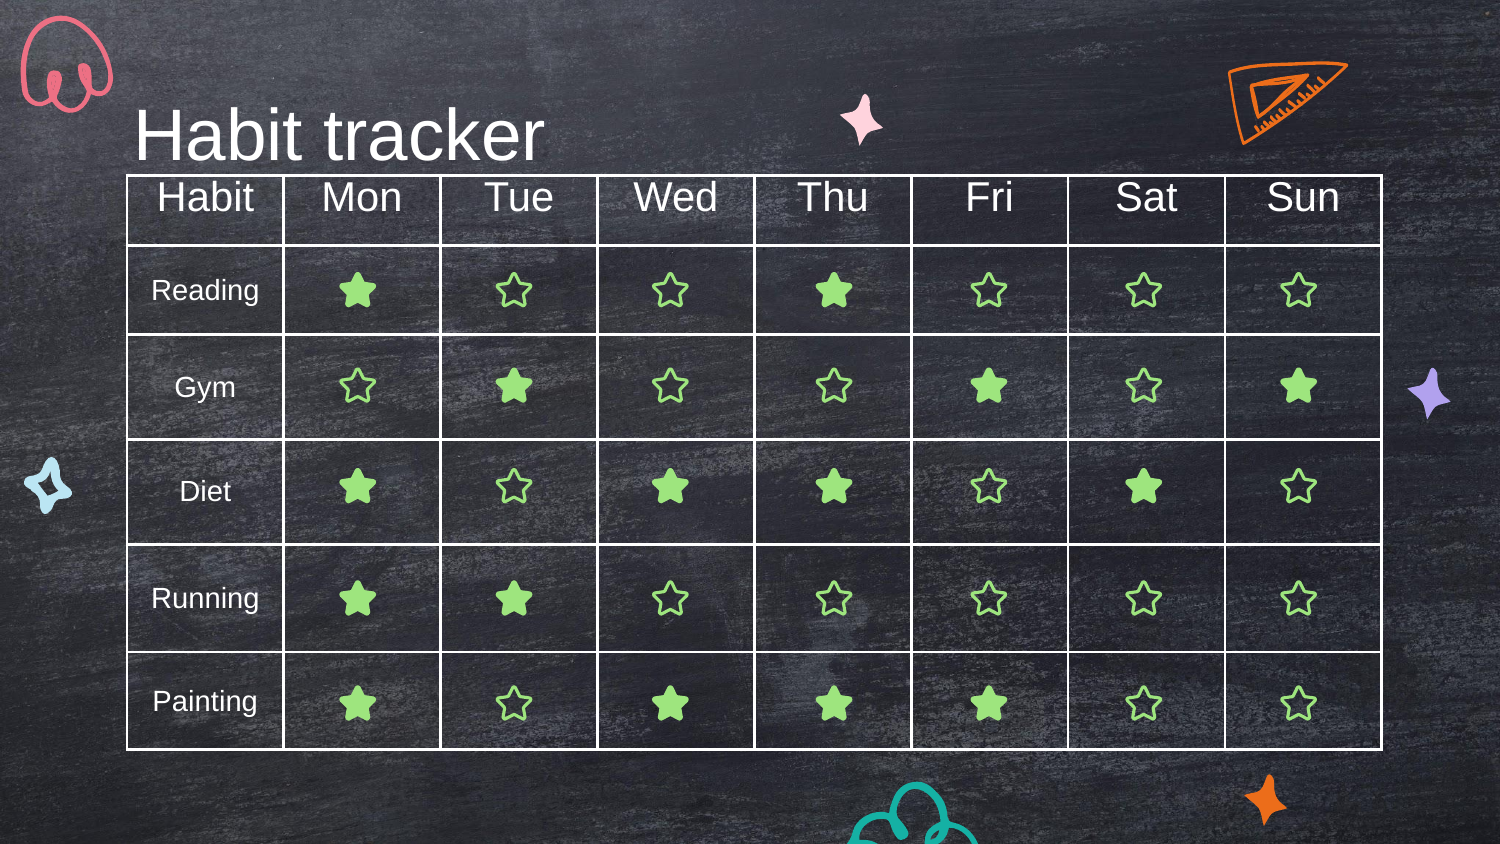

# Habit tracker

| Habit | Mon | Tue | Wed | Thu | Fri | Sat | Sun |
| --- | --- | --- | --- | --- | --- | --- | --- |
| Reading |  |  |  |  |  |  |  |
| Gym |  |  |  |  |  |  |  |
| Diet |  |  |  |  |  |  |  |
| Running |  |  |  |  |  |  |  |
| Painting |  |  |  |  |  |  |  |